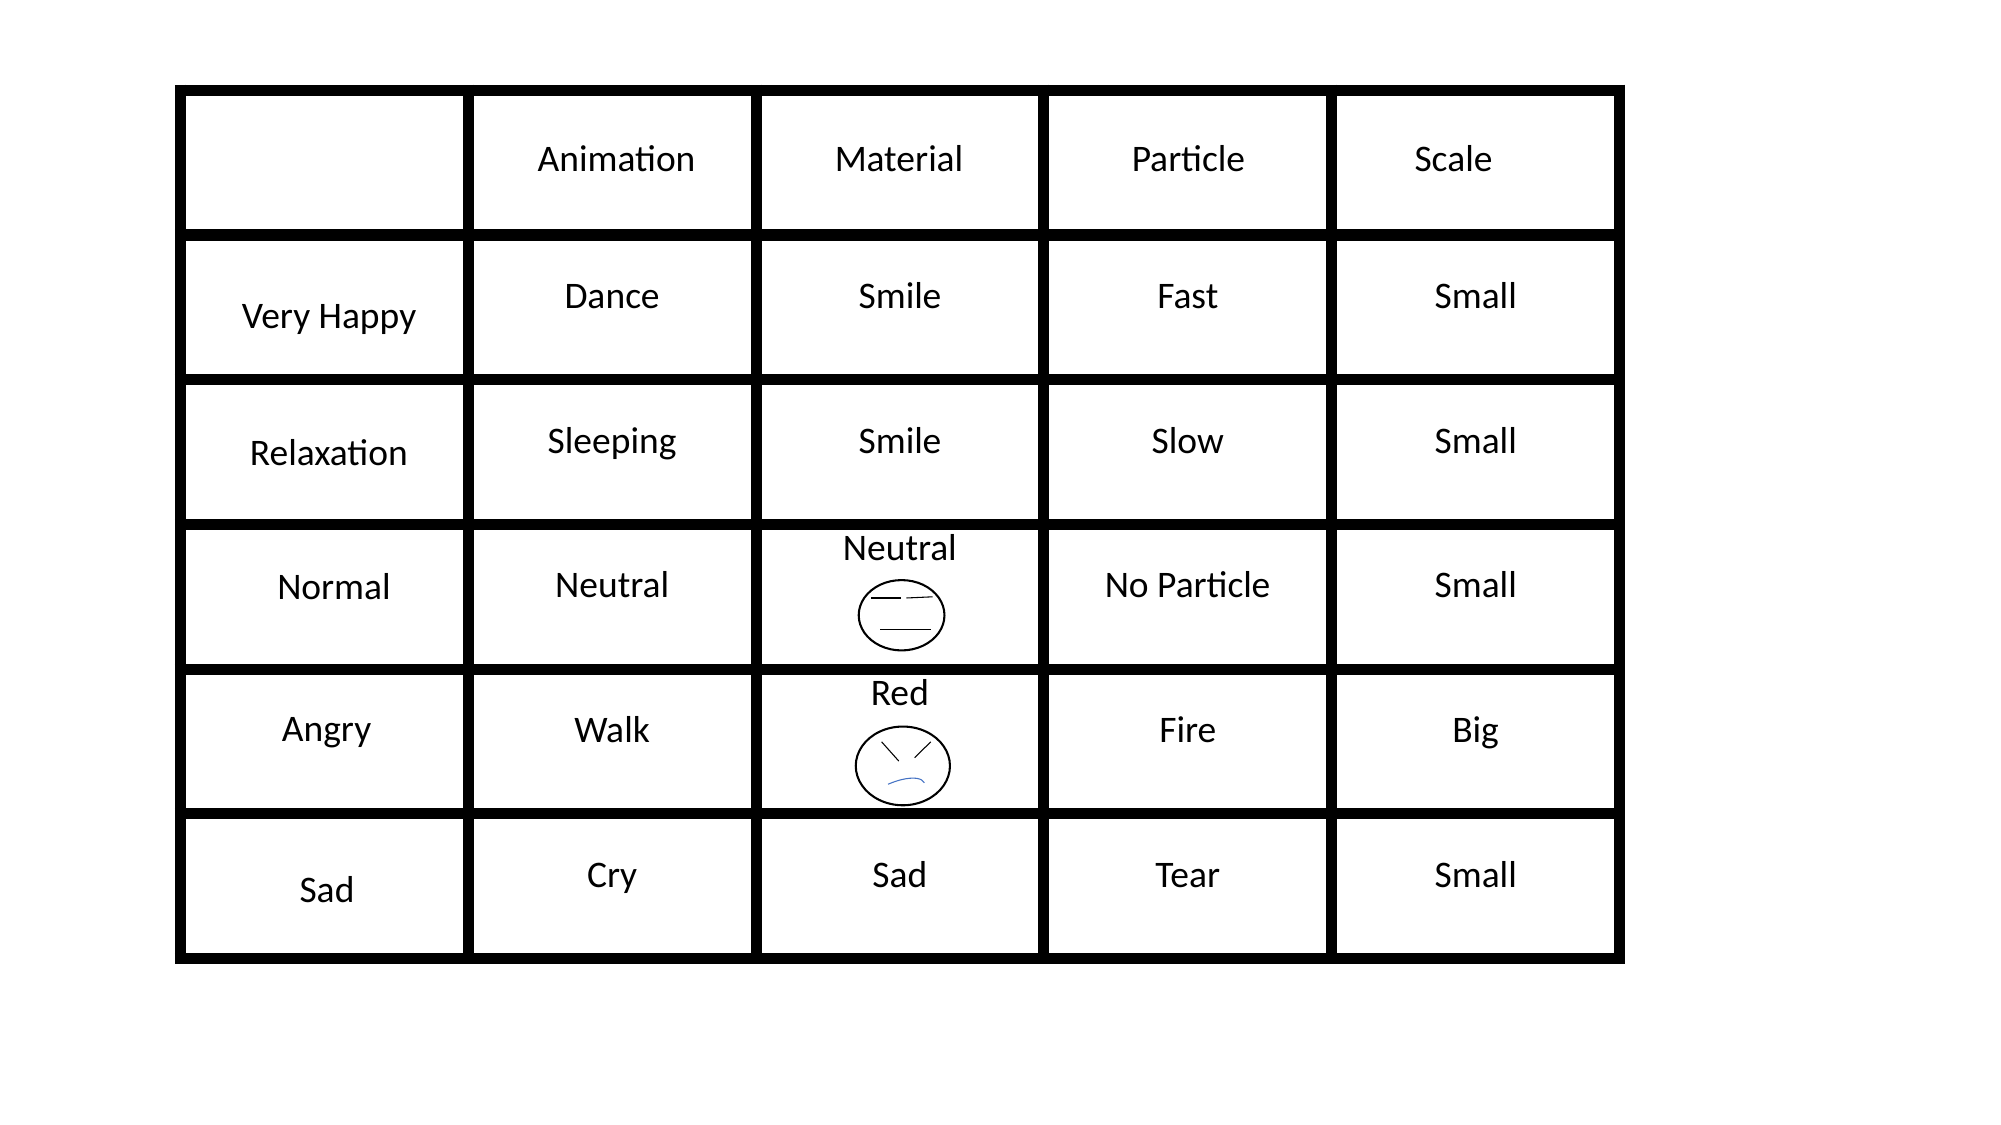

|  |  |  |  |  |
| --- | --- | --- | --- | --- |
|  | Dance | Smile | Fast | Small |
|  | Sleeping | Smile | Slow | Small |
|  | Neutral | Neutral | No Particle | Small |
|  | Walk | Red | Fire | Big |
|  | Cry | Sad | Tear | Small |
Animation
Material
Particle
Scale
Very Happy
Relaxation
Normal

Angry

Sad